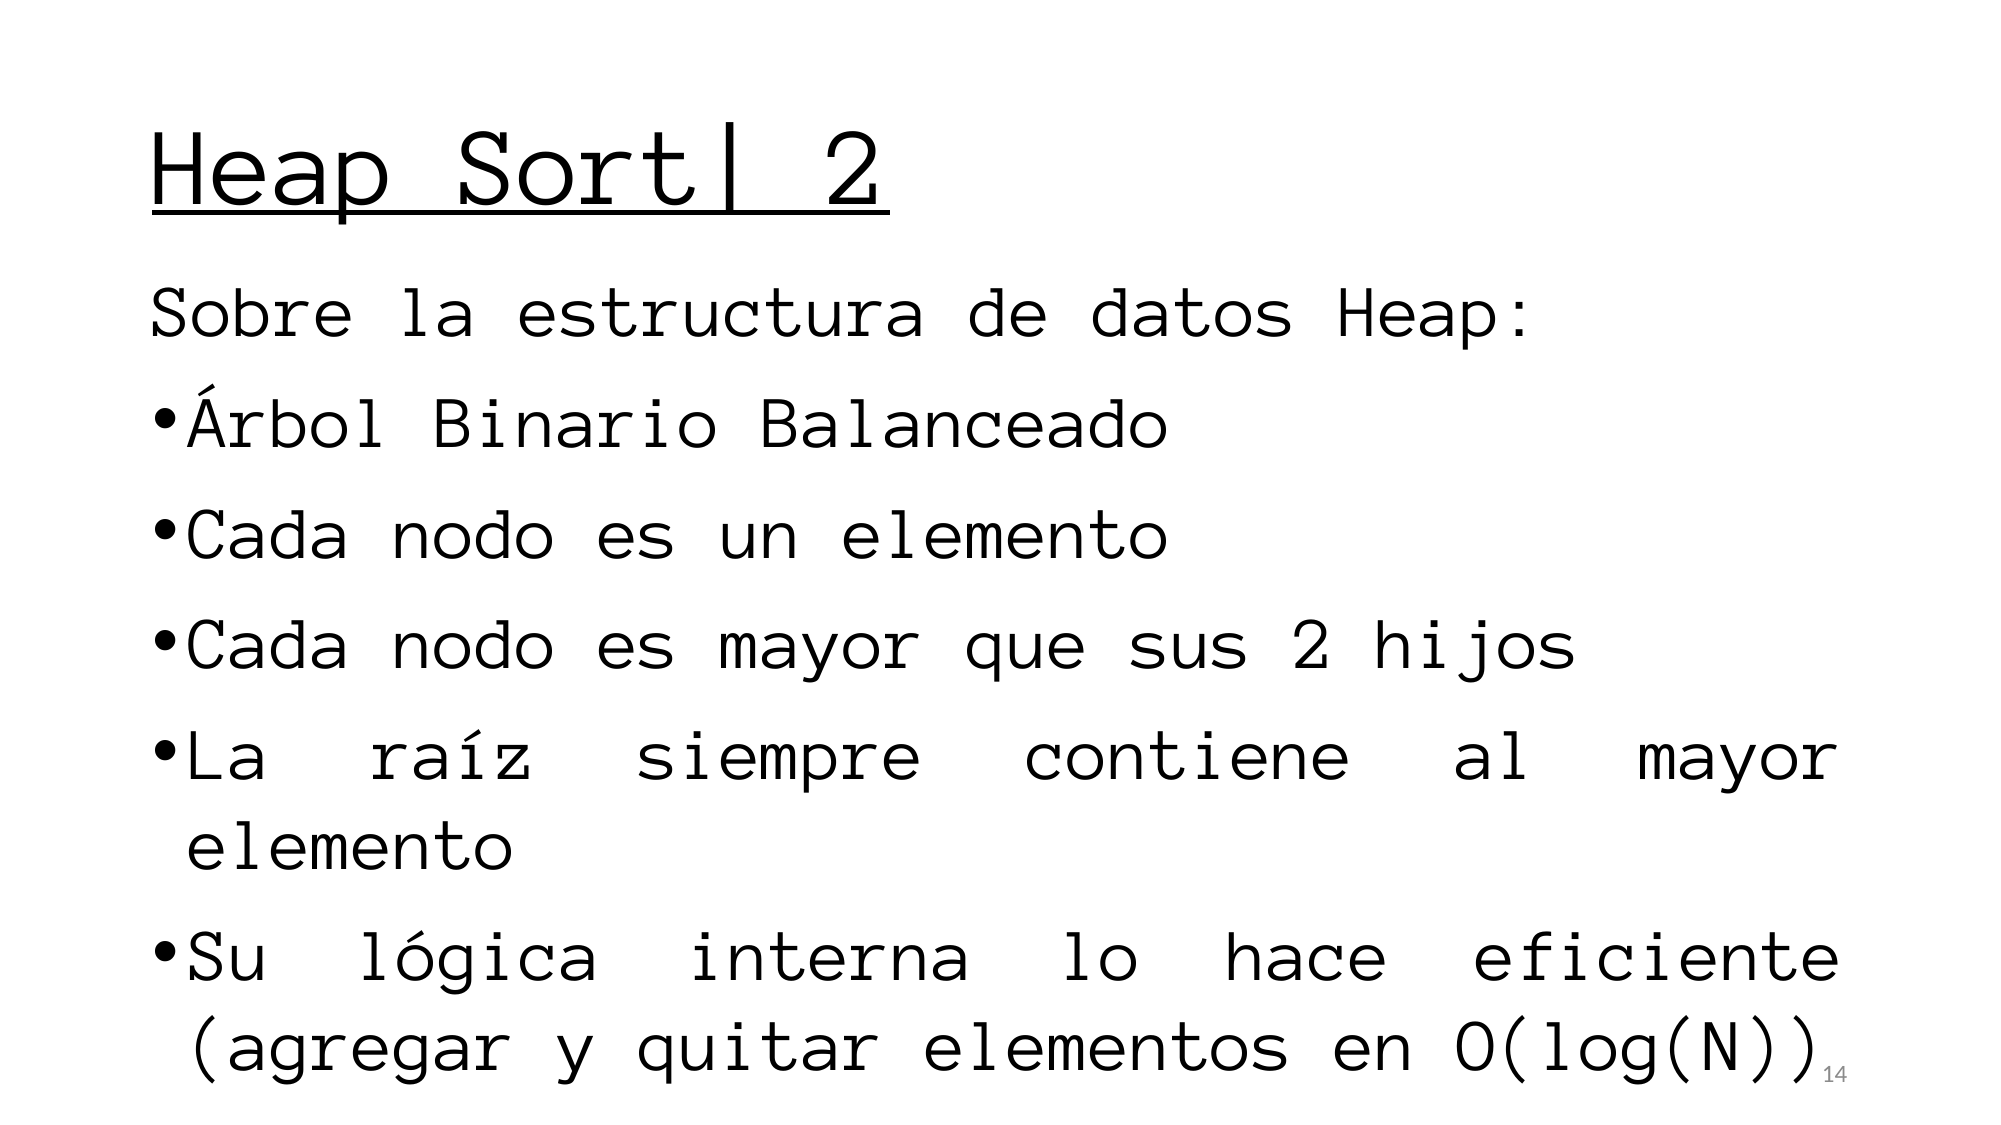

# Heap Sort| 2
Sobre la estructura de datos Heap:
Árbol Binario Balanceado
Cada nodo es un elemento
Cada nodo es mayor que sus 2 hijos
La raíz siempre contiene al mayor elemento
Su lógica interna lo hace eficiente (agregar y quitar elementos en O(log(N))
14